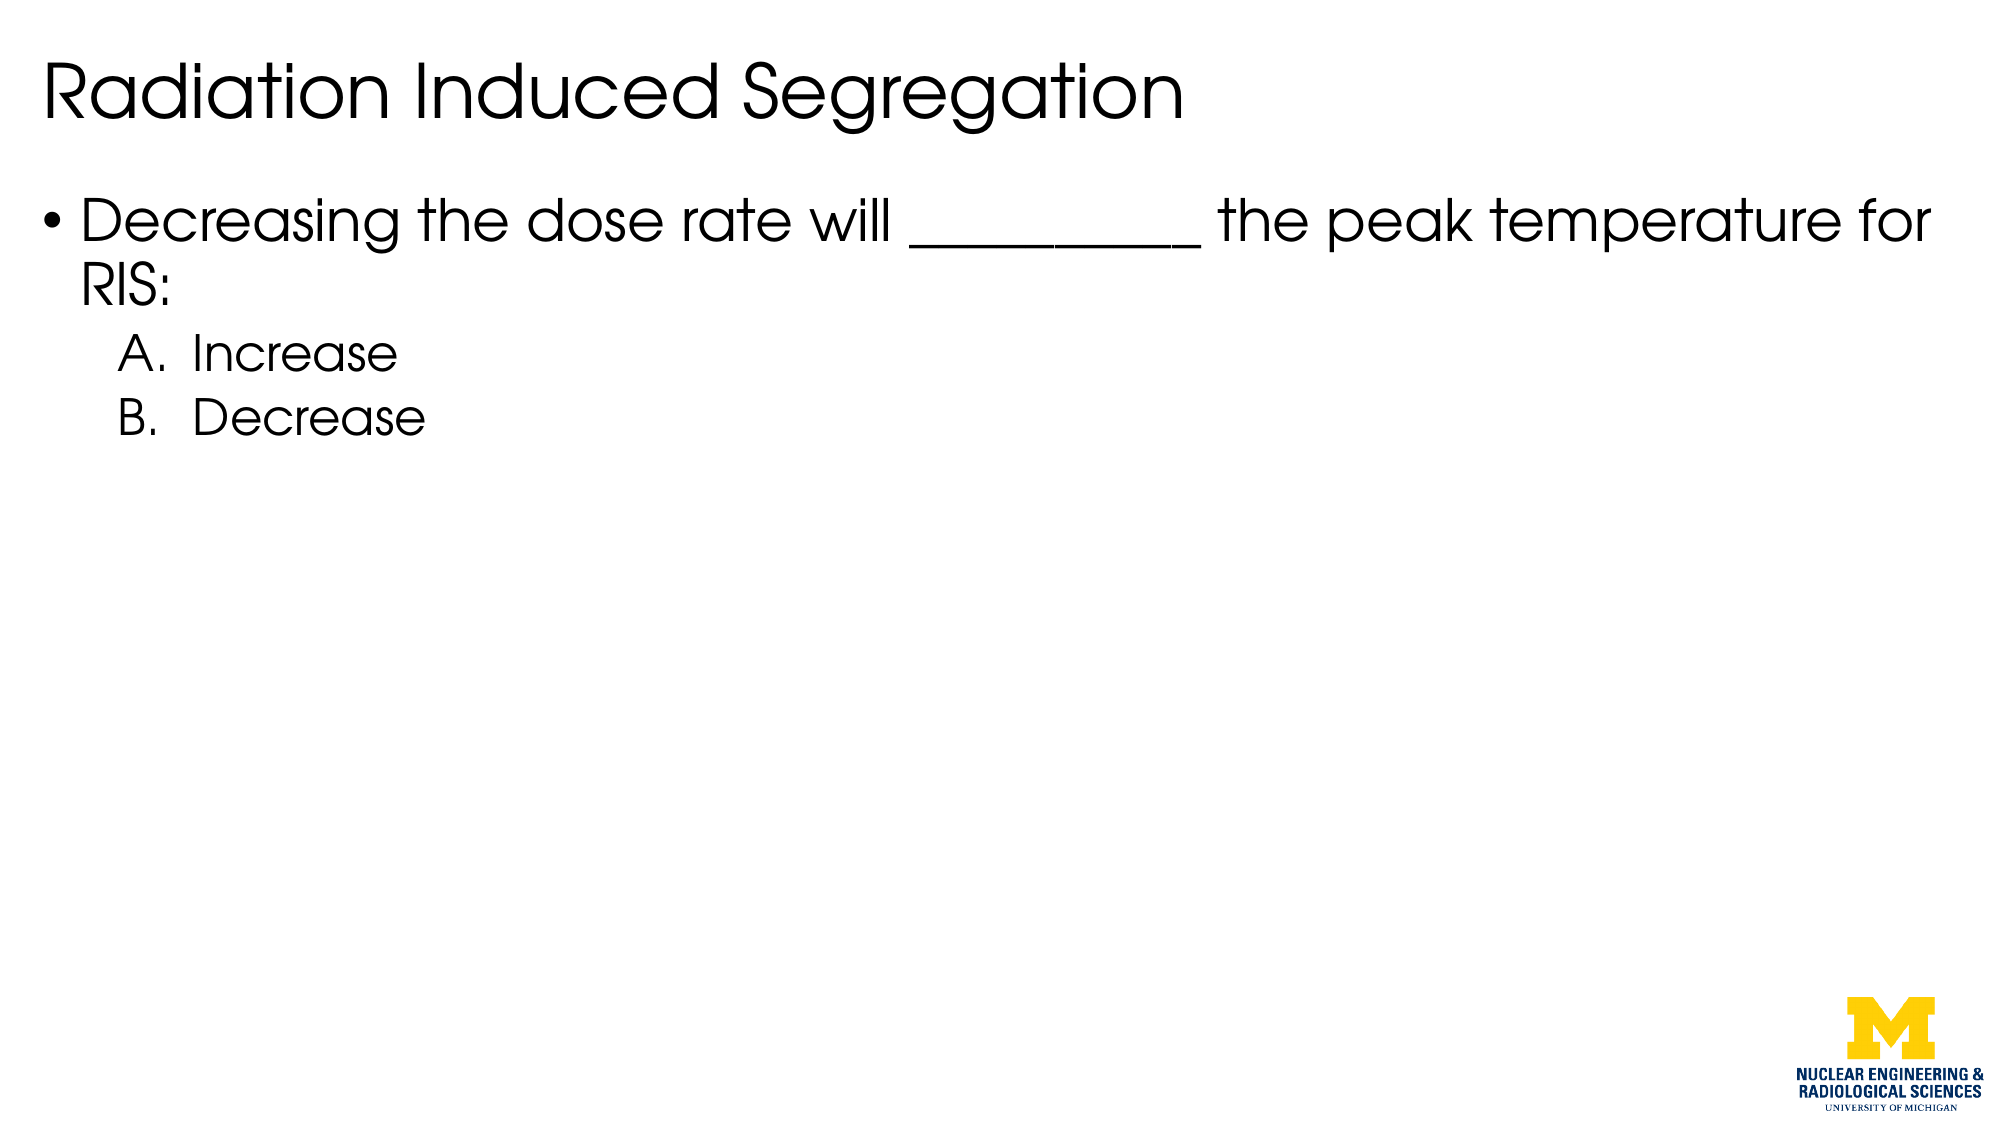

# Radiation Induced Segregation
Decreasing the dose rate will __________ the peak temperature for RIS:
Increase
Decrease